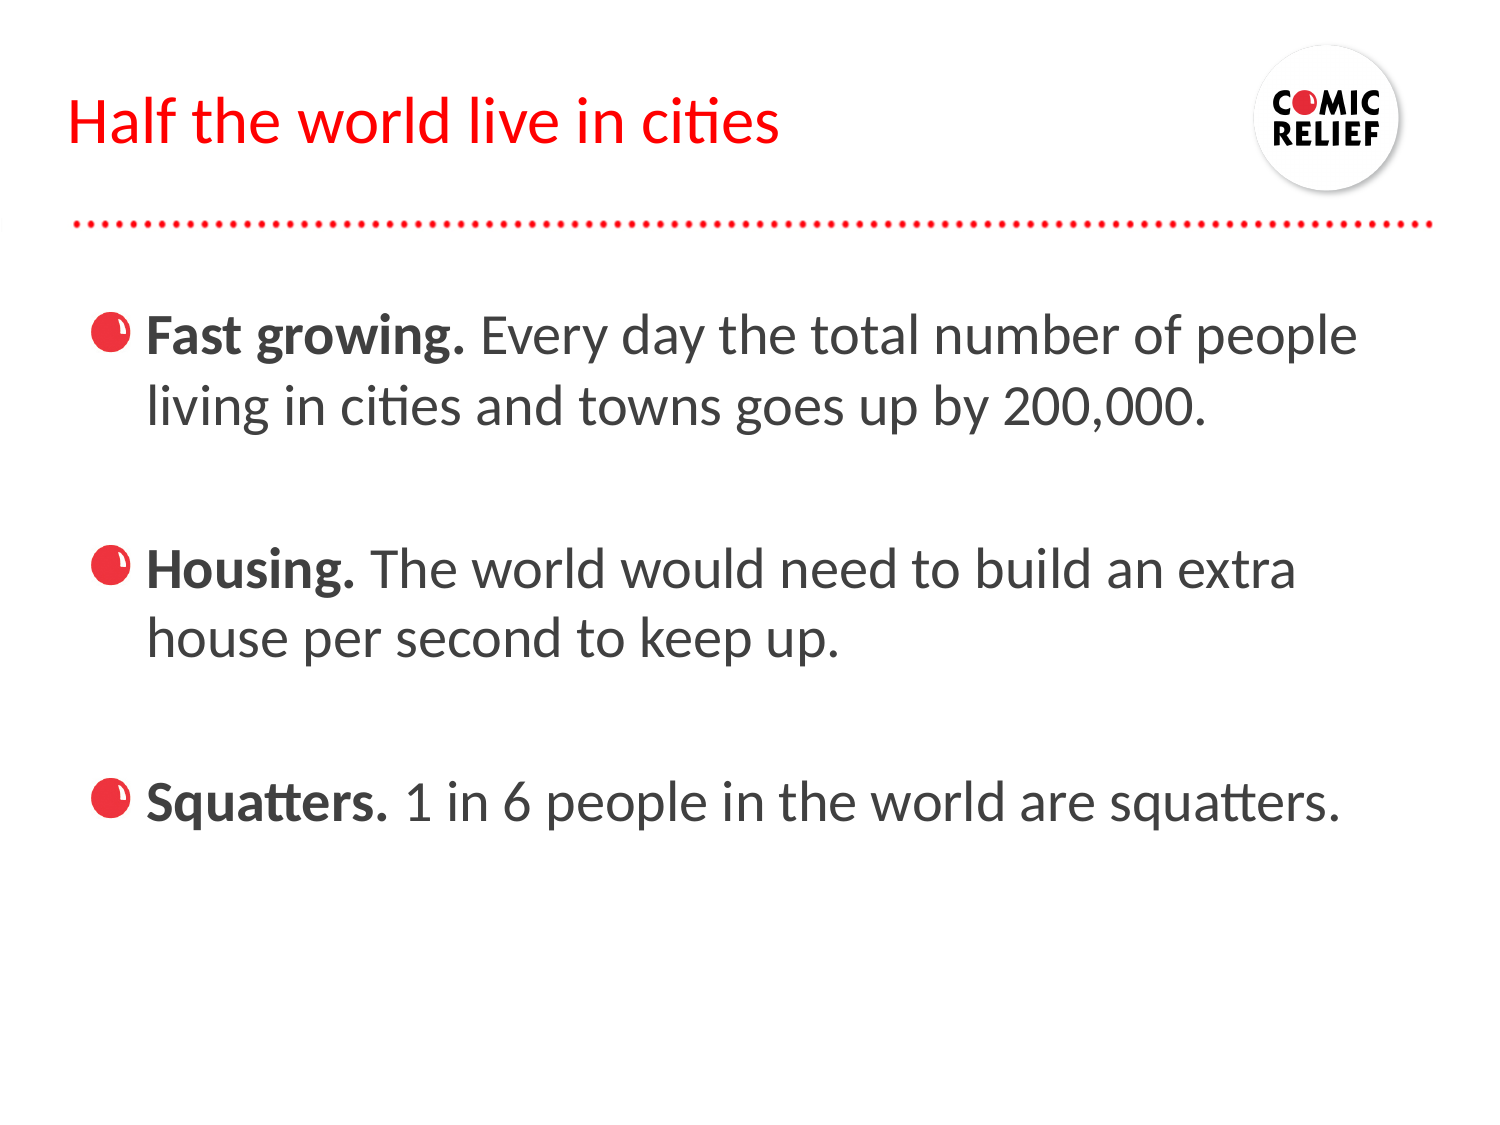

Half the world live in cities
Fast growing. Every day the total number of people living in cities and towns goes up by 200,000.

Housing. The world would need to build an extra house per second to keep up.

Squatters. 1 in 6 people in the world are squatters.